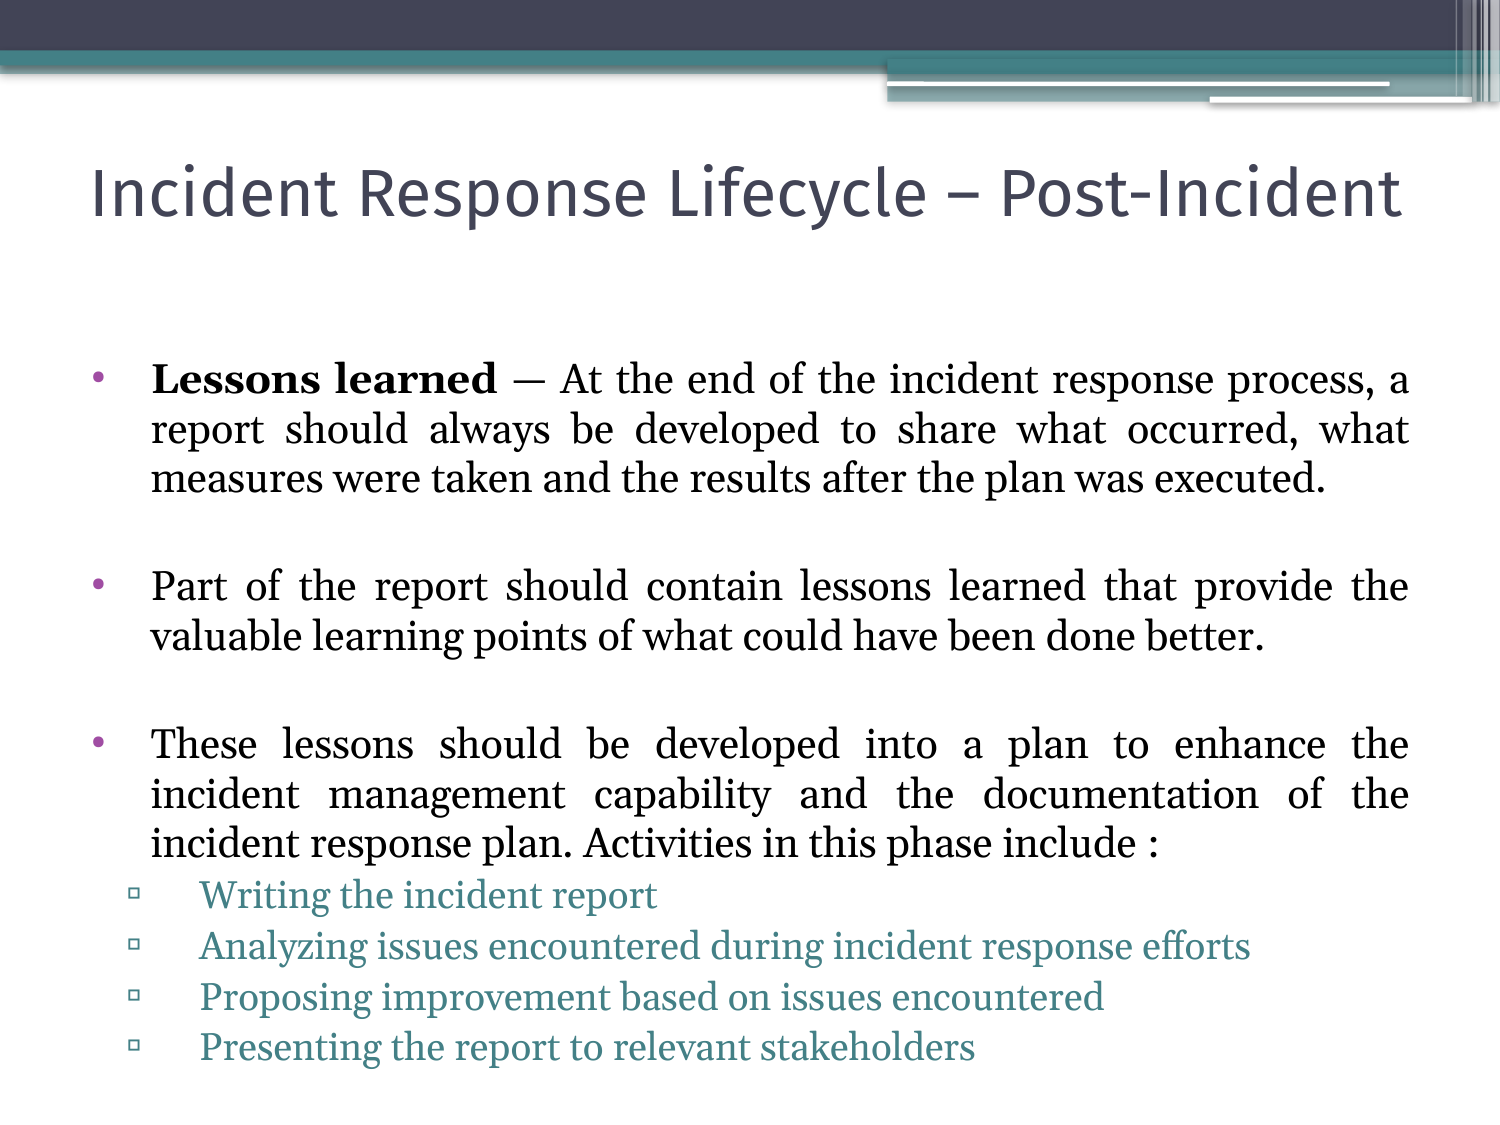

# Incident Response Lifecycle – Post-Incident

Lessons learned — At the end of the incident response process, a report should always be developed to share what occurred, what measures were taken and the results after the plan was executed.

Part of the report should contain lessons learned that provide the valuable learning points of what could have been done better.

These lessons should be developed into a plan to enhance the incident management capability and the documentation of the incident response plan. Activities in this phase include :
Writing the incident report
Analyzing issues encountered during incident response efforts
Proposing improvement based on issues encountered
Presenting the report to relevant stakeholders